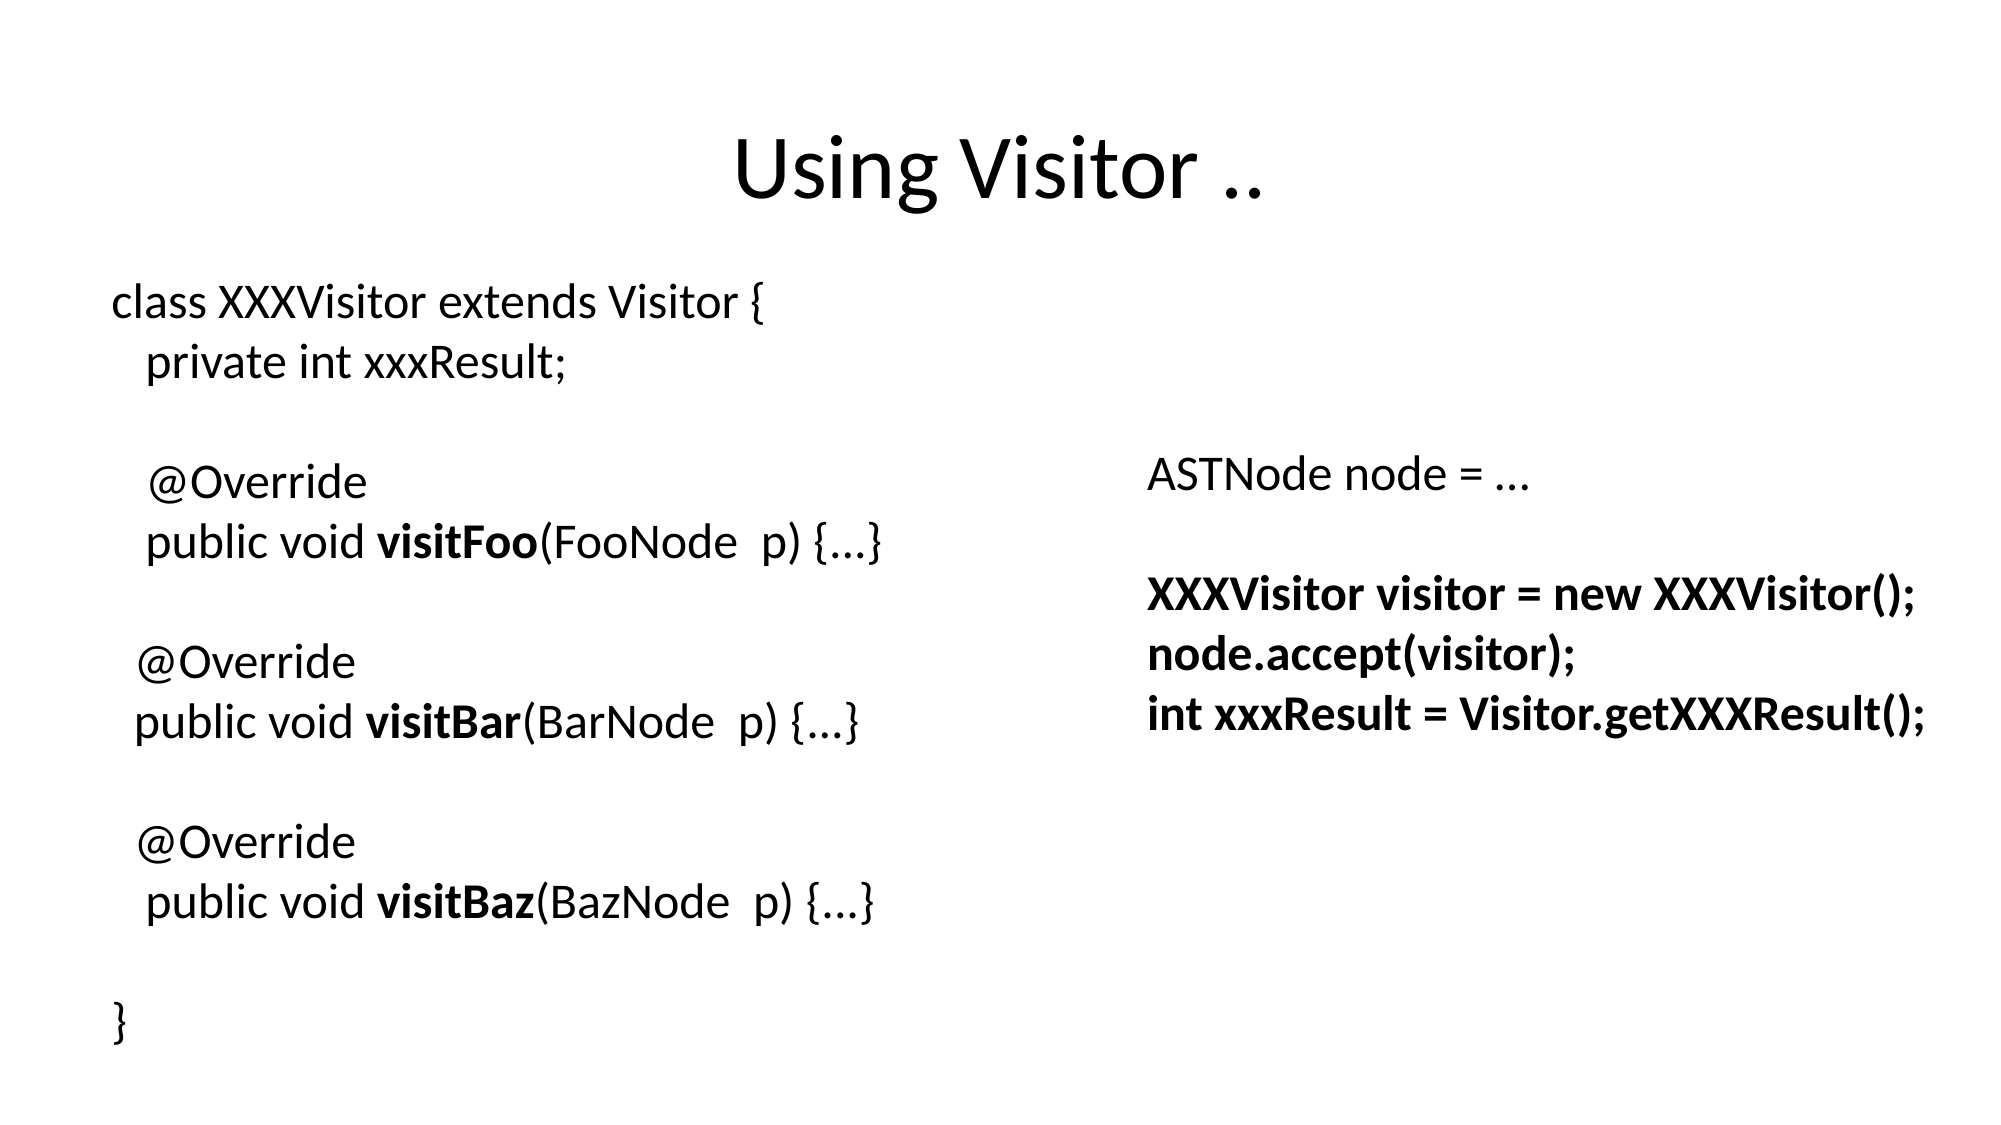

# Using Visitor ..
class XXXVisitor extends Visitor {
   private int xxxResult;

   @Override
   public void visitFoo(FooNode  p) {...}

  @Override
  public void visitBar(BarNode  p) {...}

  @Override
   public void visitBaz(BazNode  p) {...}

}

ASTNode node = …

XXXVisitor visitor = new XXXVisitor();
node.accept(visitor);
int xxxResult = Visitor.getXXXResult();